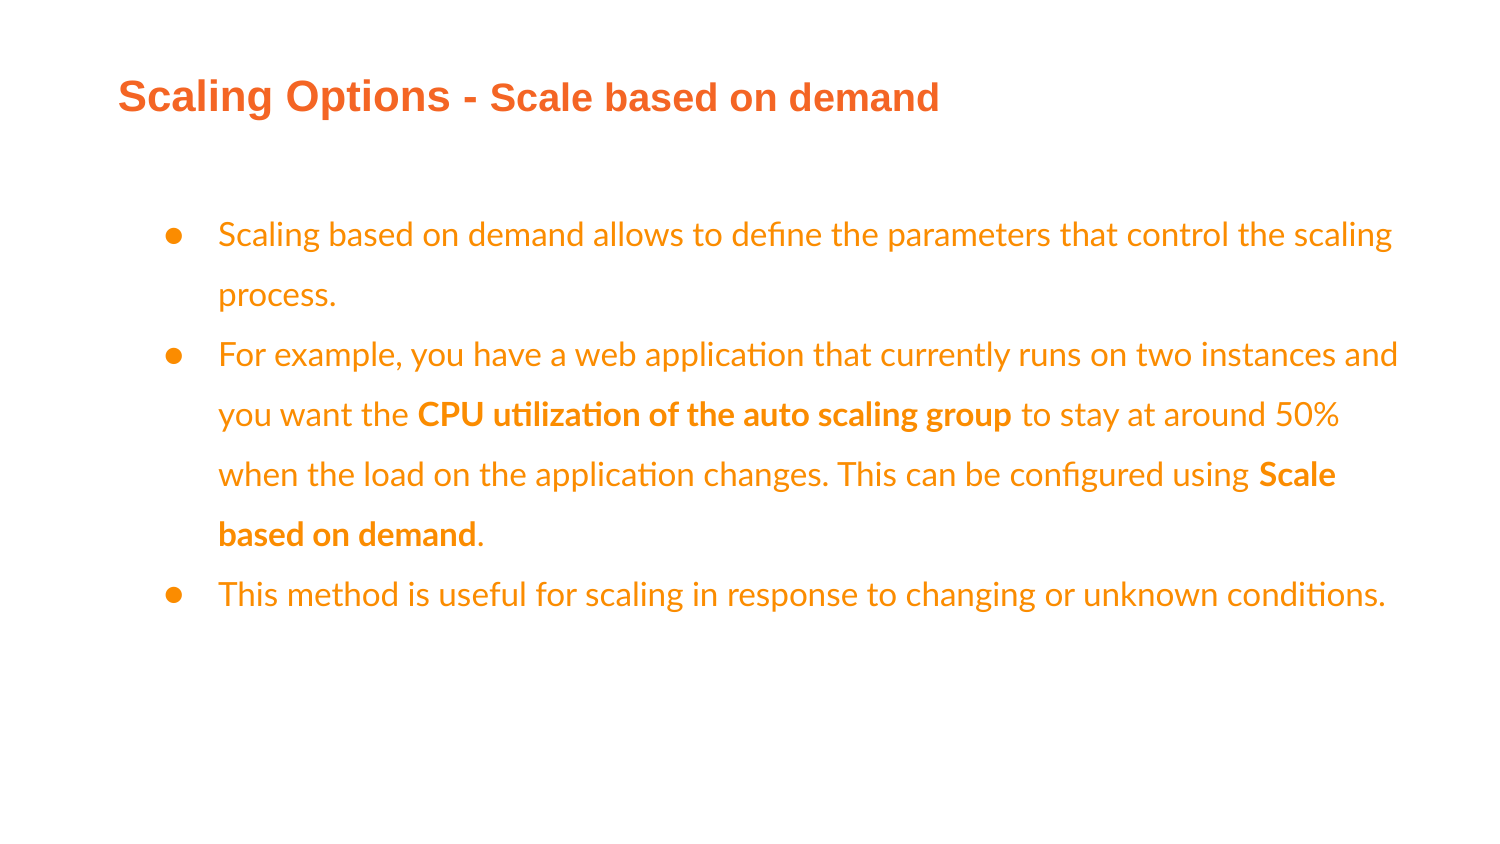

Scaling Options - Scale based on demand
Scaling based on demand allows to define the parameters that control the scaling process.
For example, you have a web application that currently runs on two instances and you want the CPU utilization of the auto scaling group to stay at around 50% when the load on the application changes. This can be configured using Scale based on demand.
This method is useful for scaling in response to changing or unknown conditions.